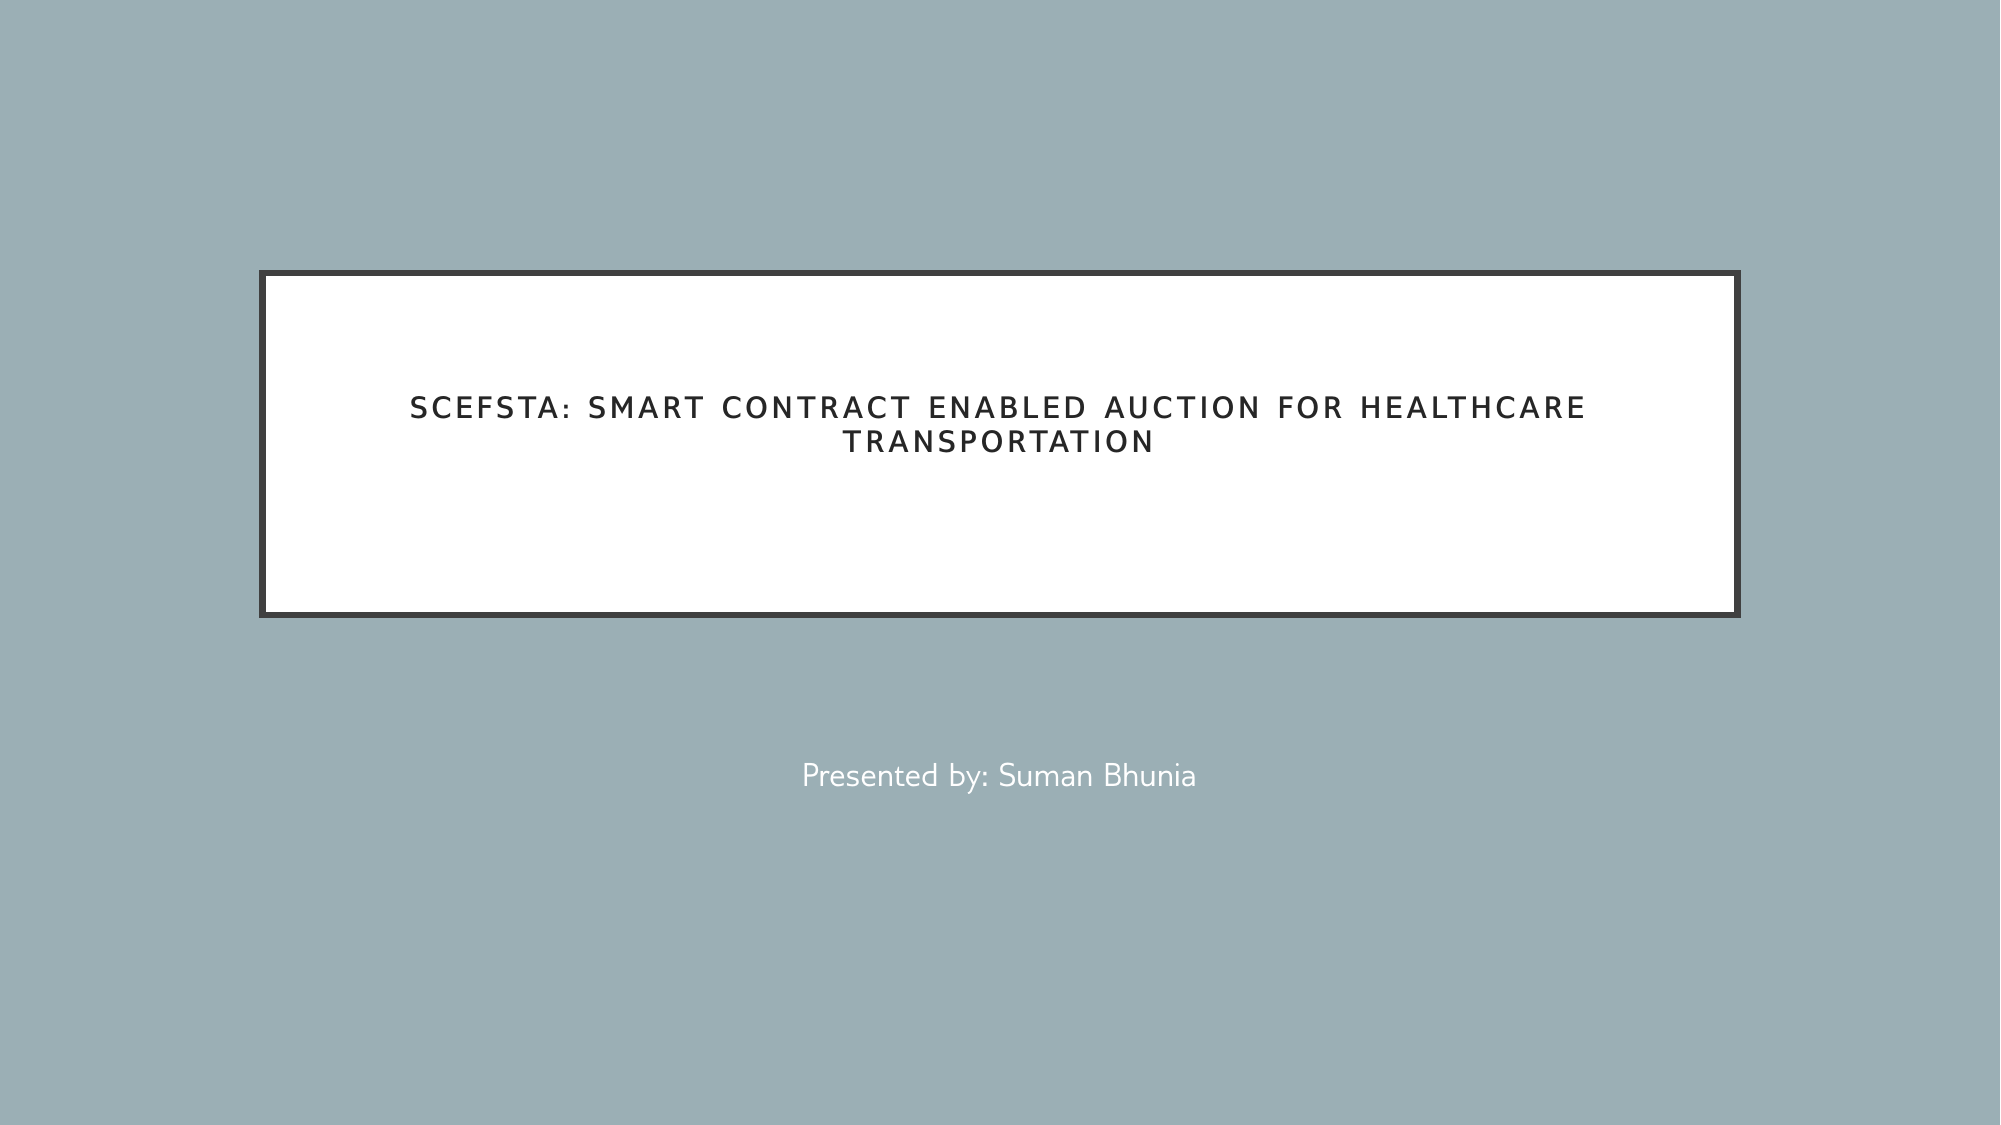

# SCeFSTA: Smart Contract Enabled Auction for Healthcare Transportation
Presented by: Suman Bhunia